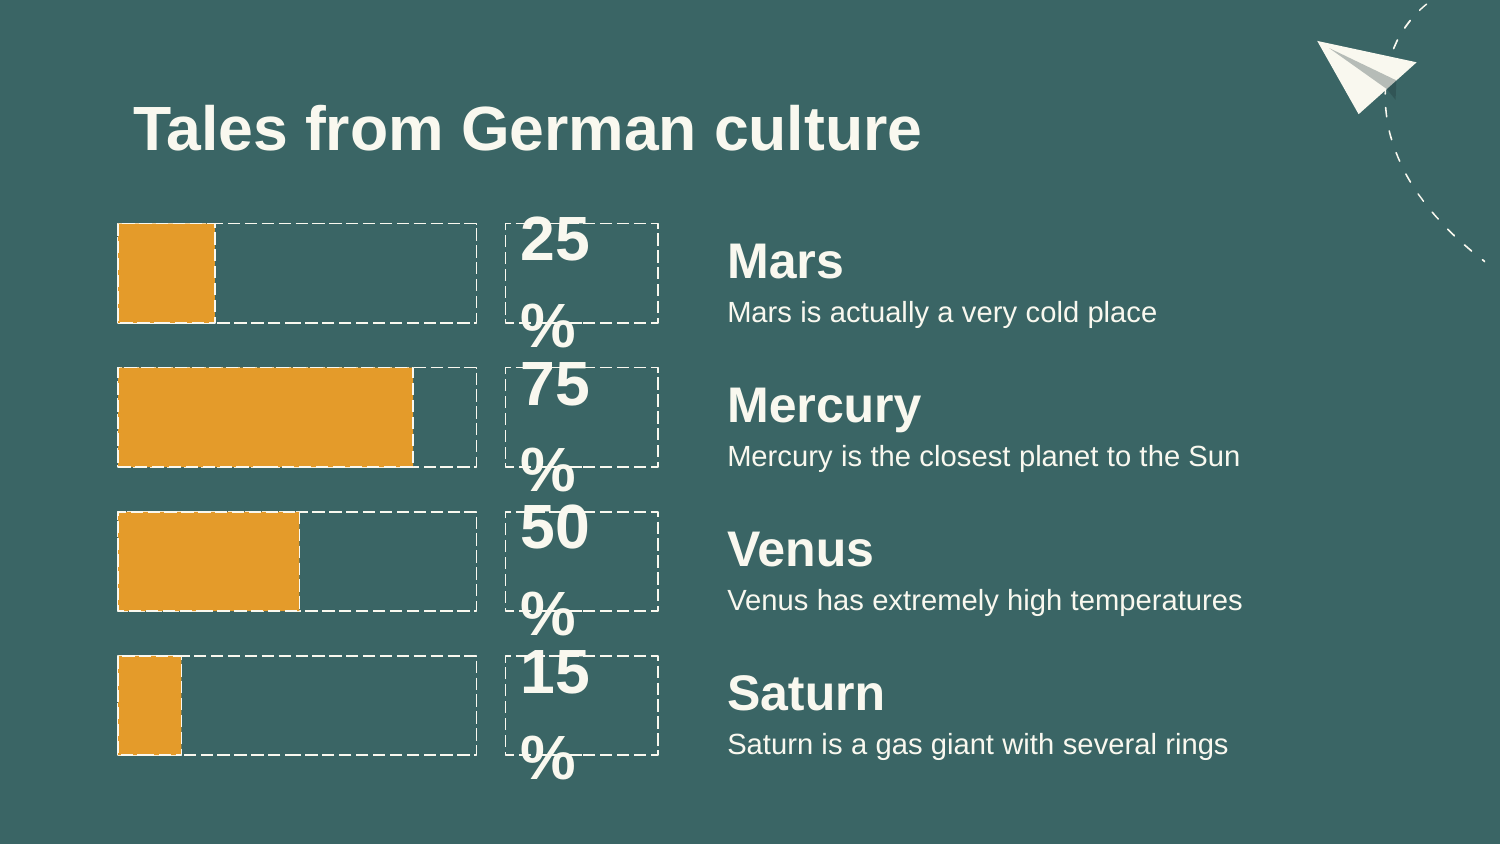

# Tales from German culture
Mars
25%

Mars is actually a very cold place
Mercury

75%

Mercury is the closest planet to the Sun
Venus

50%
Venus has extremely high temperatures
Saturn

15%
Saturn is a gas giant with several rings